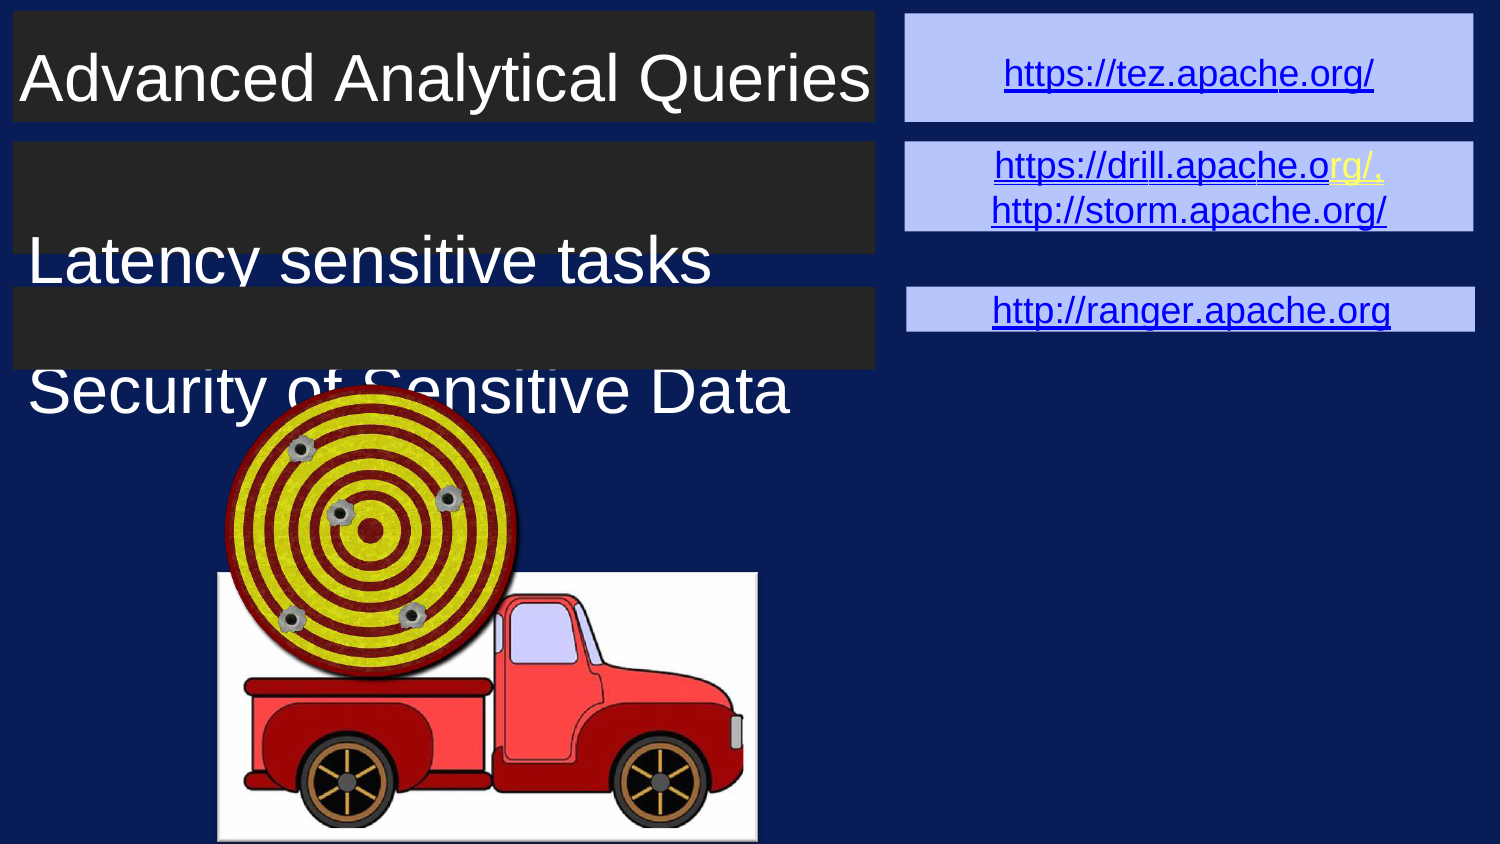

# Advanced Analytical Queries
https://tez.apache.org/

https://drill.apache.org/, http://storm.apache.org/
Latency sensitive tasks Security of Sensitive Data

http://ranger.apache.org